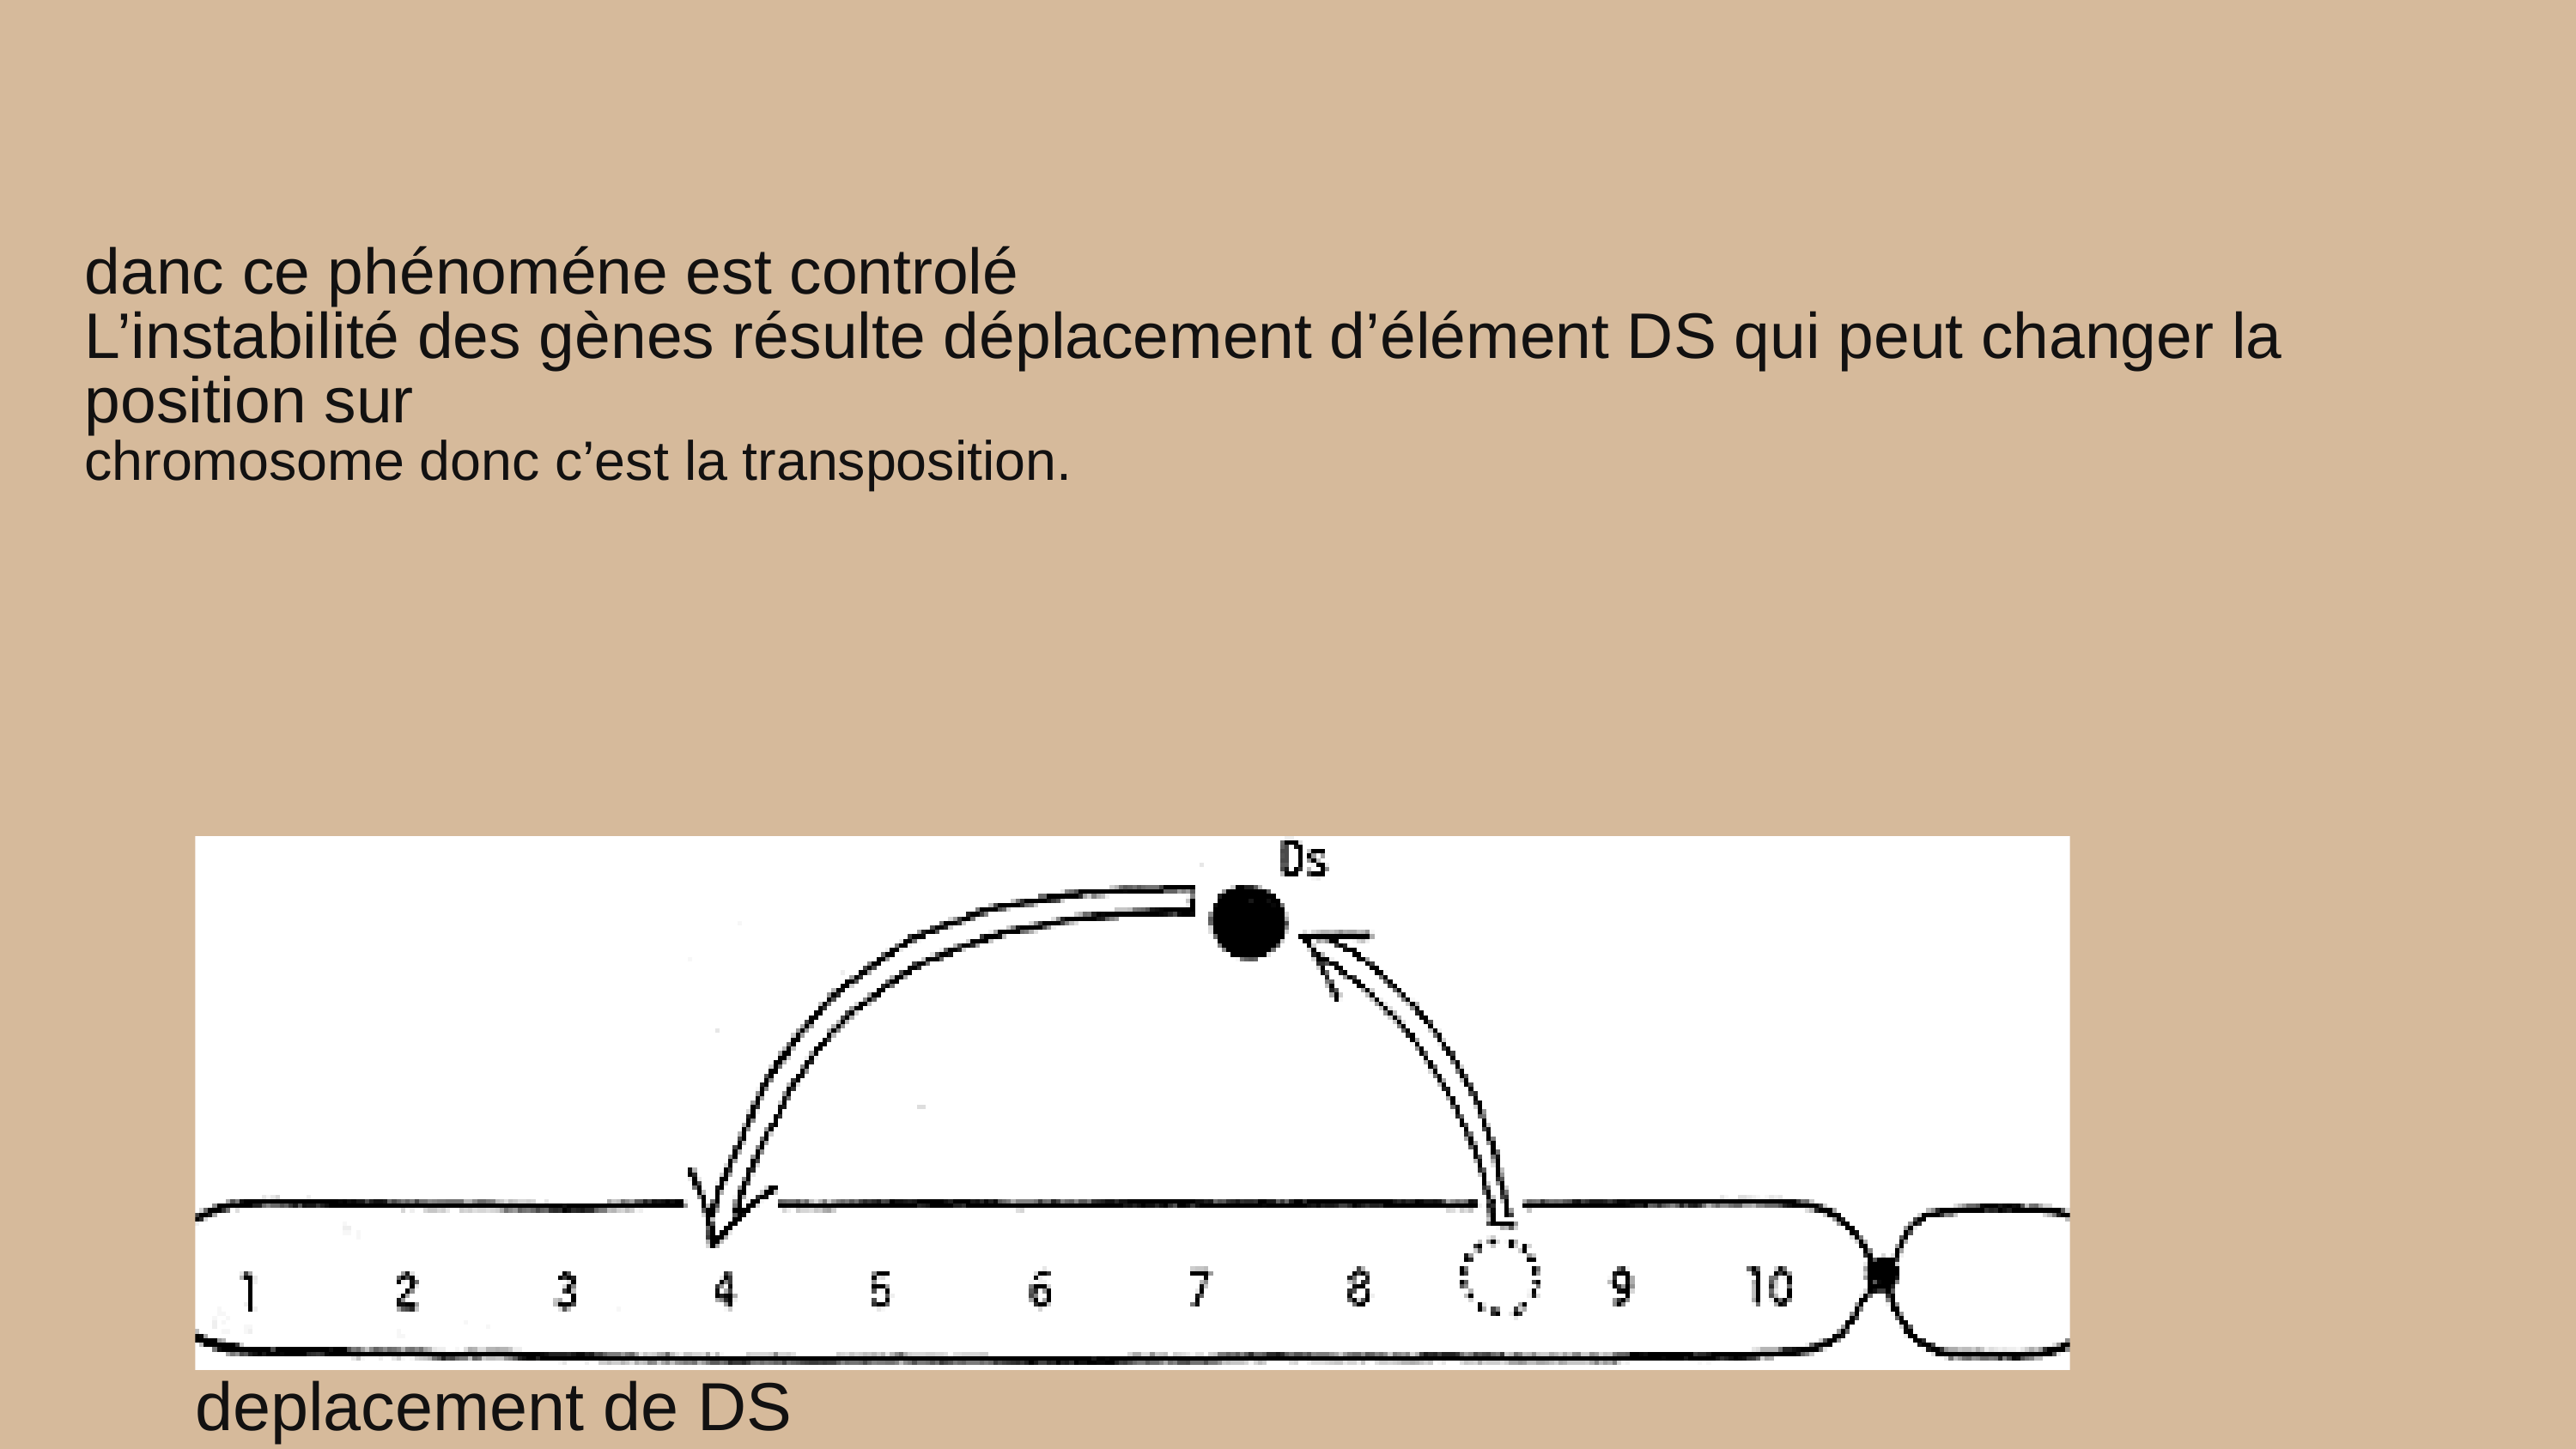

danc ce phénoméne est controlé
L’instabilité des gènes résulte déplacement d’élément DS qui peut changer la position sur
chromosome donc c’est la transposition.

deplacement de DS